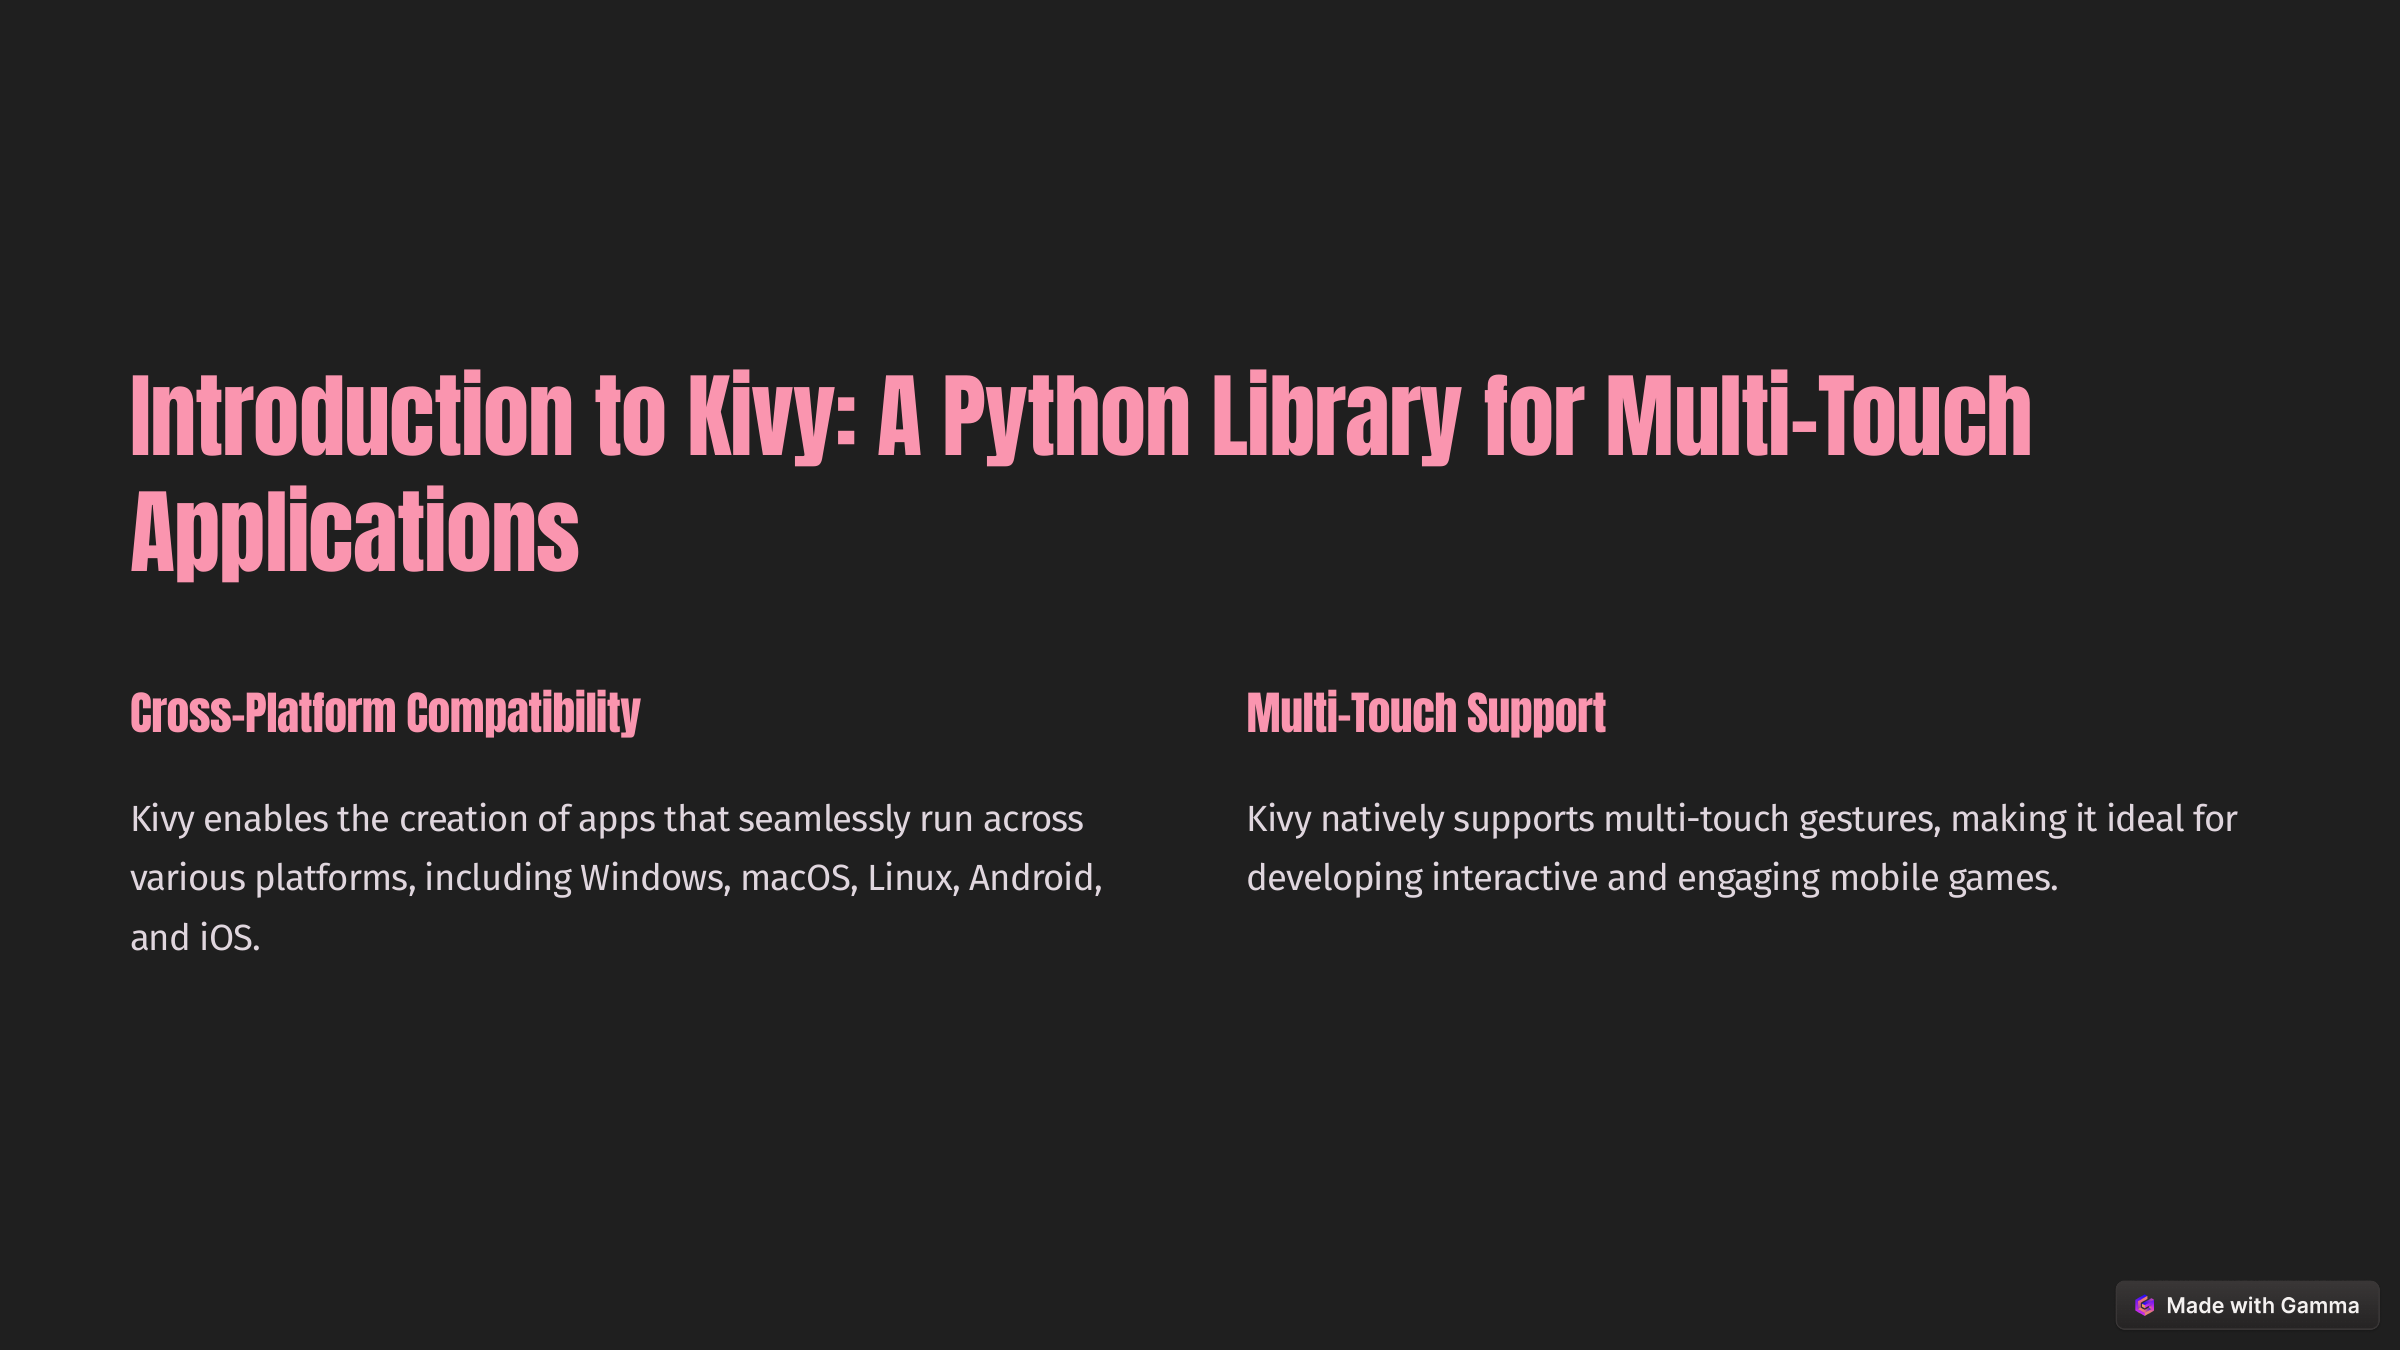

Introduction to Kivy: A Python Library for Multi-Touch Applications
Cross-Platform Compatibility
Multi-Touch Support
Kivy enables the creation of apps that seamlessly run across various platforms, including Windows, macOS, Linux, Android, and iOS.
Kivy natively supports multi-touch gestures, making it ideal for developing interactive and engaging mobile games.